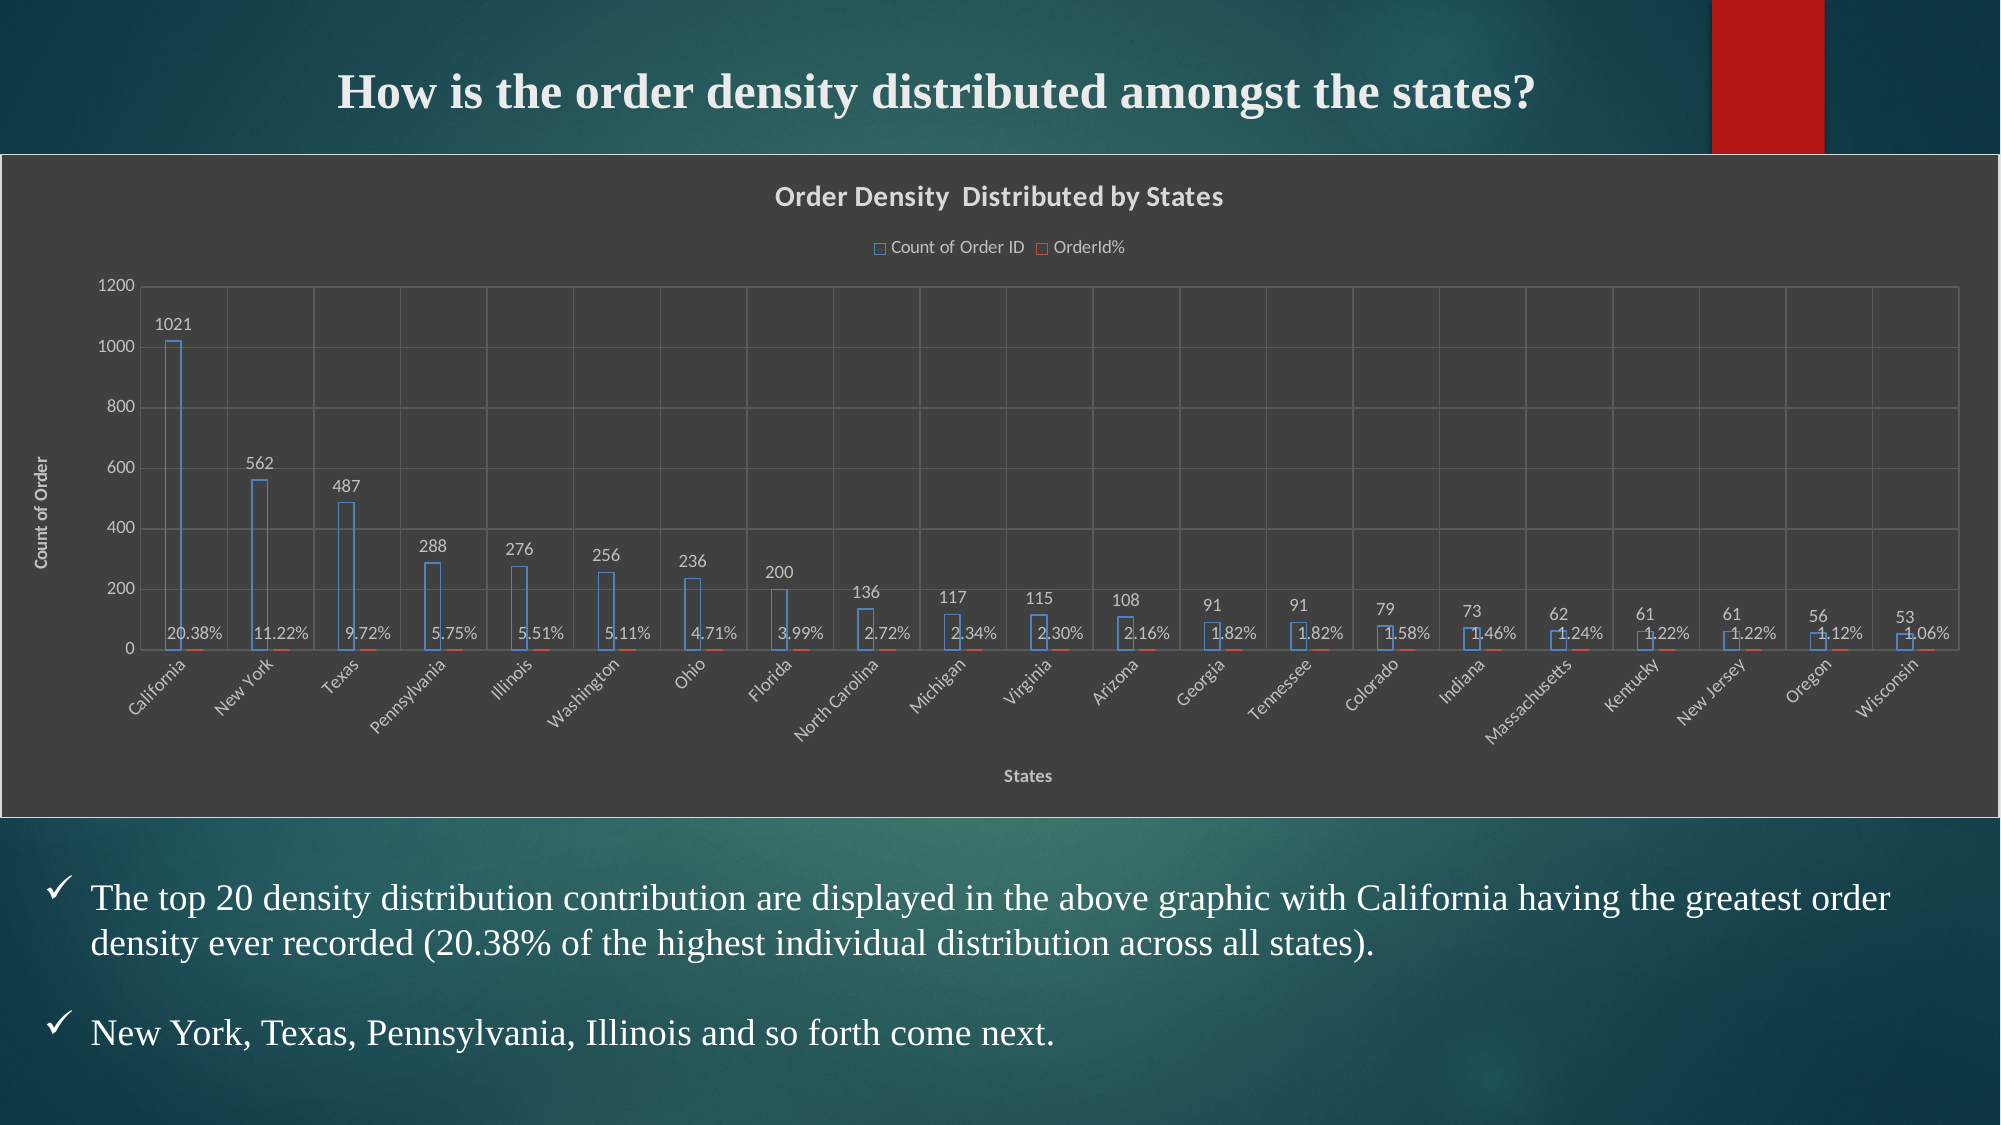

# How is the order density distributed amongst the states?

### Chart: Order Density  Distributed by States

| Category | Count of Order ID | OrderId% |
|---|---|---|
| California | 1021.0 | 0.20383310041924535 |
| New York | 562.0 | 0.112198043521661 |
| Texas | 487.0 | 0.09722499500898382 |
| Pennsylvania | 288.0 | 0.057496506288680374 |
| Illinois | 276.0 | 0.05510081852665202 |
| Washington | 256.0 | 0.05110800558993811 |
| Ohio | 236.0 | 0.0471151926532242 |
| Florida | 200.0 | 0.03992812936713915 |
| North Carolina | 136.0 | 0.02715112796965462 |
| Michigan | 117.0 | 0.0233579556797764 |
| Virginia | 115.0 | 0.02295867438610501 |
| Arizona | 108.0 | 0.021561189858255142 |
| Georgia | 91.0 | 0.018167298862048313 |
| Tennessee | 91.0 | 0.018167298862048313 |
| Colorado | 79.0 | 0.015771611100019962 |
| Indiana | 73.0 | 0.014573767219005789 |
| Massachusetts | 62.0 | 0.012377720103813137 |
| Kentucky | 61.0 | 0.01217807945697744 |
| New Jersey | 61.0 | 0.01217807945697744 |
| Oregon | 56.0 | 0.011179876222798962 |
| Wisconsin | 53.0 | 0.010580954282291874 |
The top 20 density distribution contribution are displayed in the above graphic with California having the greatest order density ever recorded (20.38% of the highest individual distribution across all states).

New York, Texas, Pennsylvania, Illinois and so forth come next.